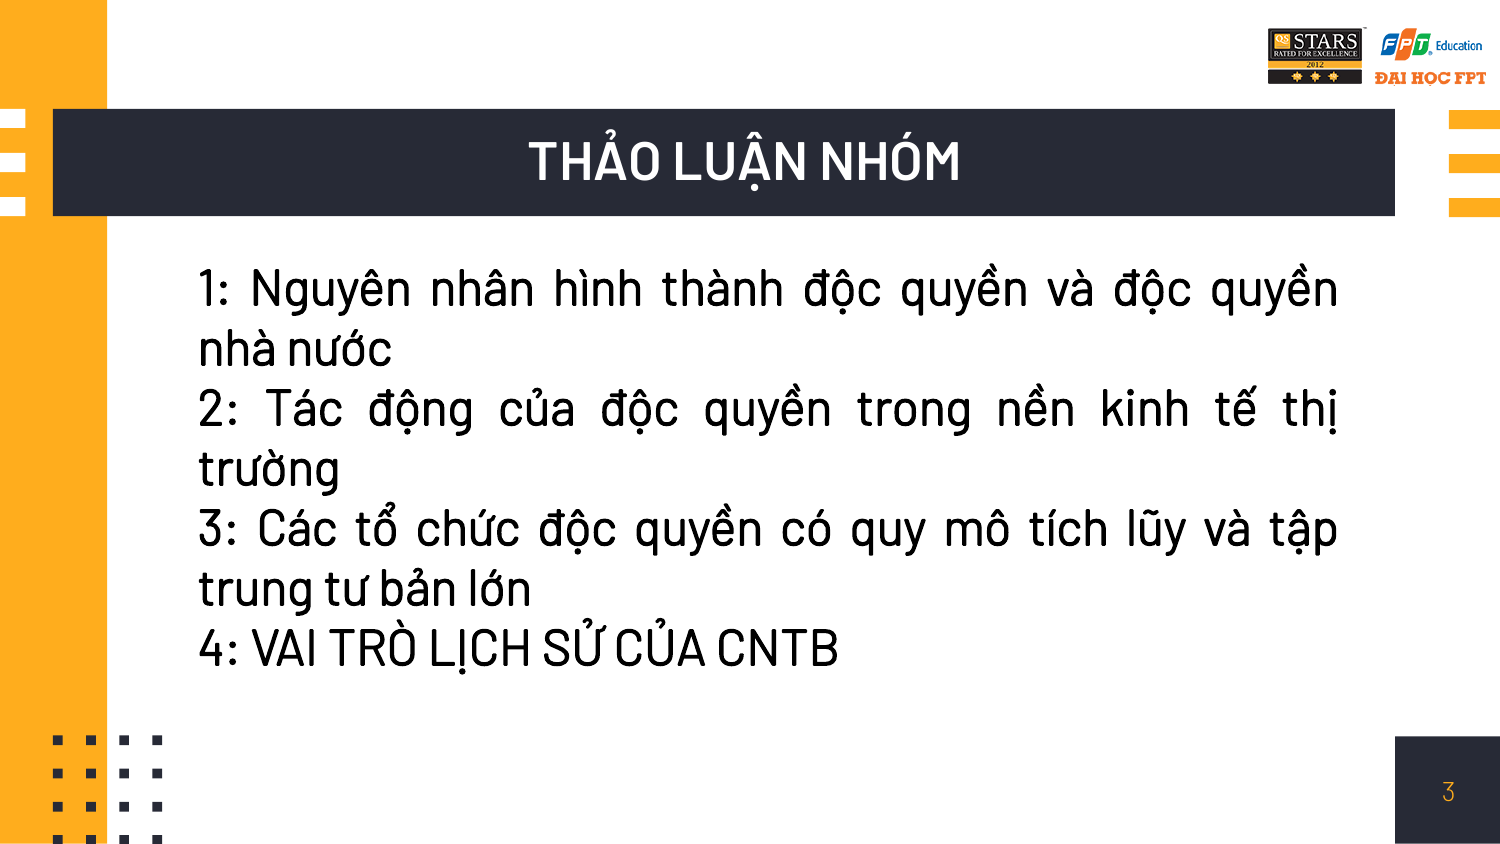

# THẢO LUẬN NHÓM
1: Nguyên nhân hình thành độc quyền và độc quyền nhà nước
2: Tác động của độc quyền trong nền kinh tế thị trường
3: Các tổ chức độc quyền có quy mô tích lũy và tập trung tư bản lớn
4: VAI TRÒ LỊCH SỬ CỦA CNTB

3